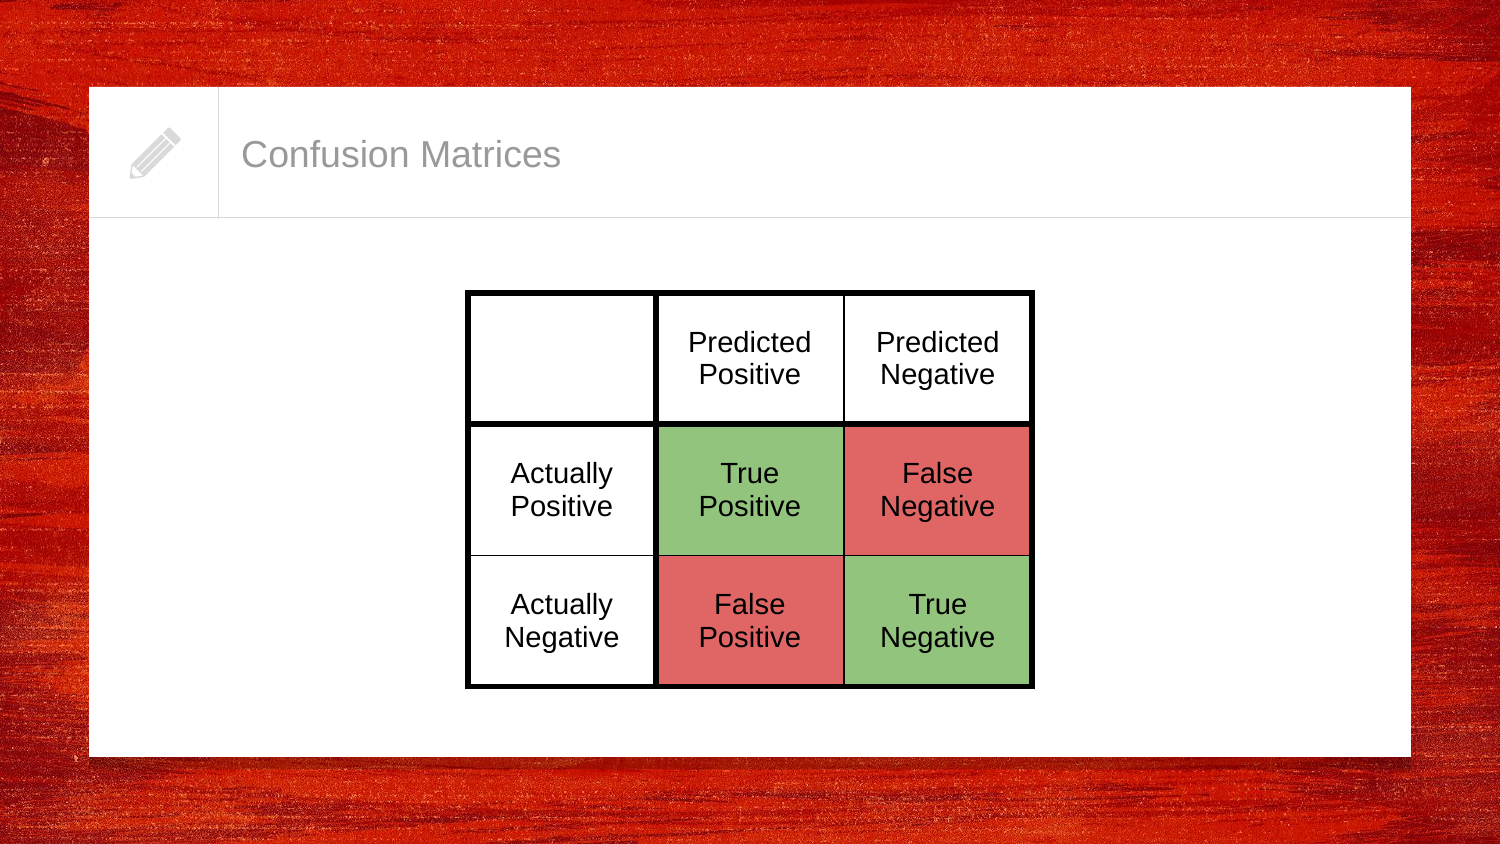

# Confusion Matrices

|  | Predicted Positive | Predicted Negative |
| --- | --- | --- |
| Actually Positive | True Positive | False Negative |
| Actually Negative | False Positive | True Negative |